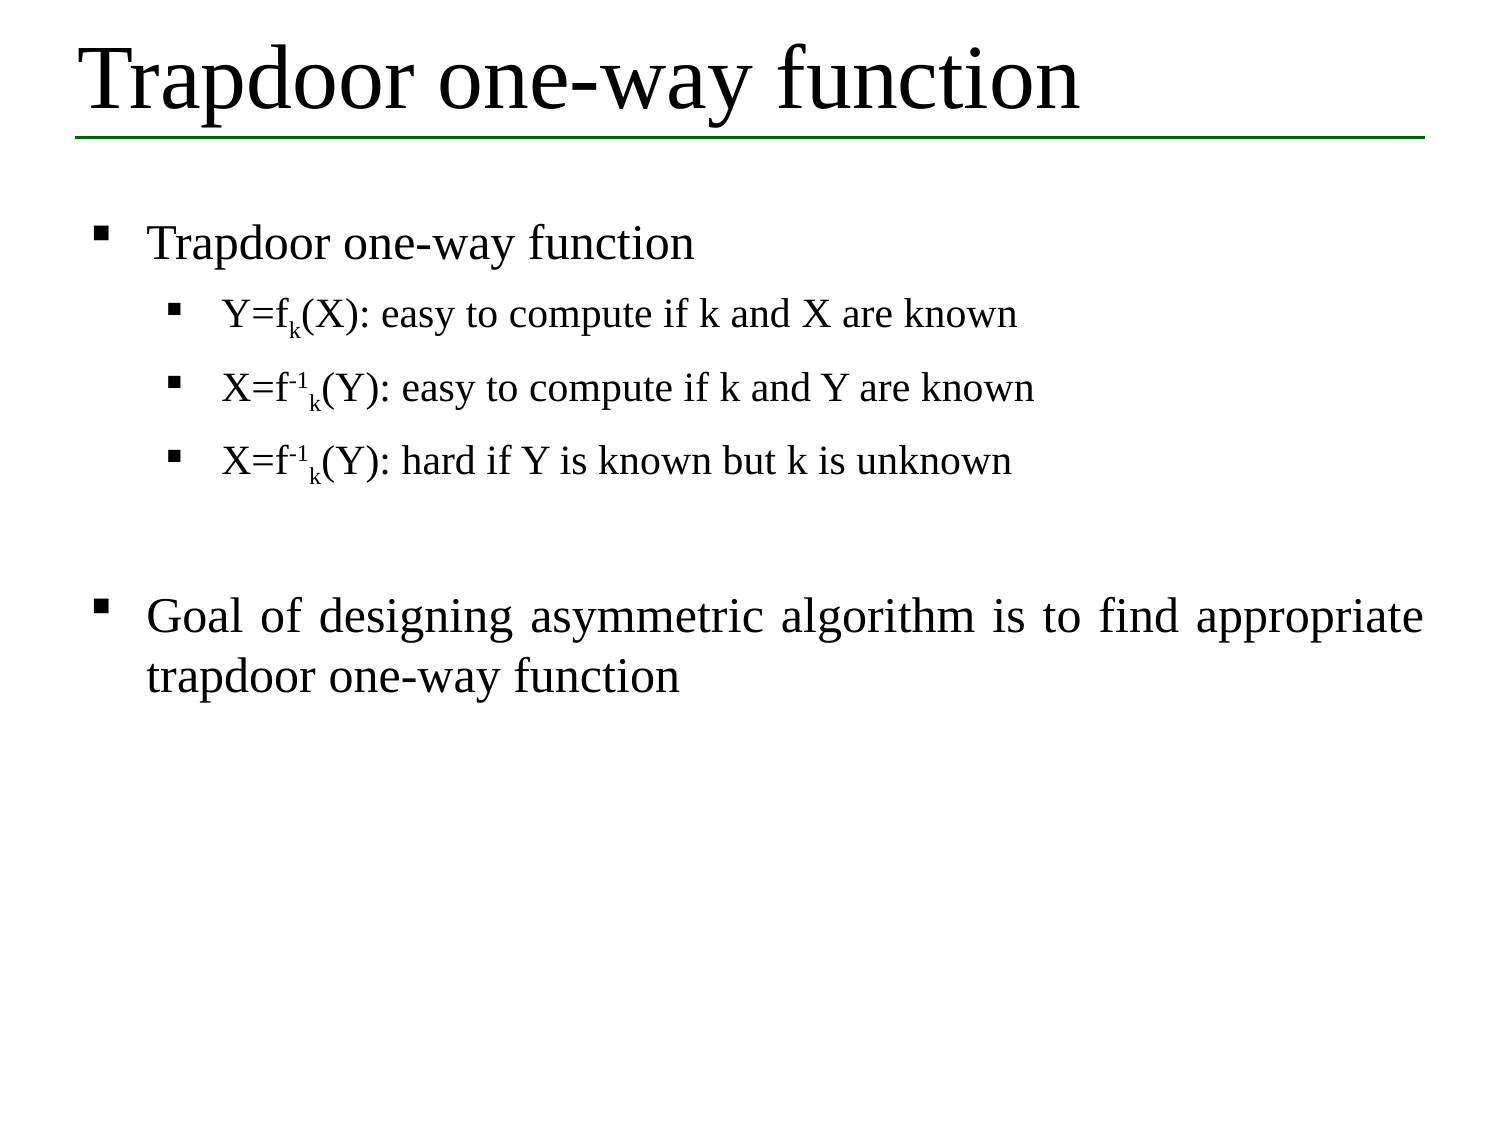

# Trapdoor one-way function

Trapdoor one-way function
Y=fk(X): easy to compute if k and X are known
X=f-1k(Y): easy to compute if k and Y are known
X=f-1k(Y): hard if Y is known but k is unknown

Goal of designing asymmetric algorithm is to find appropriate trapdoor one-way function
7